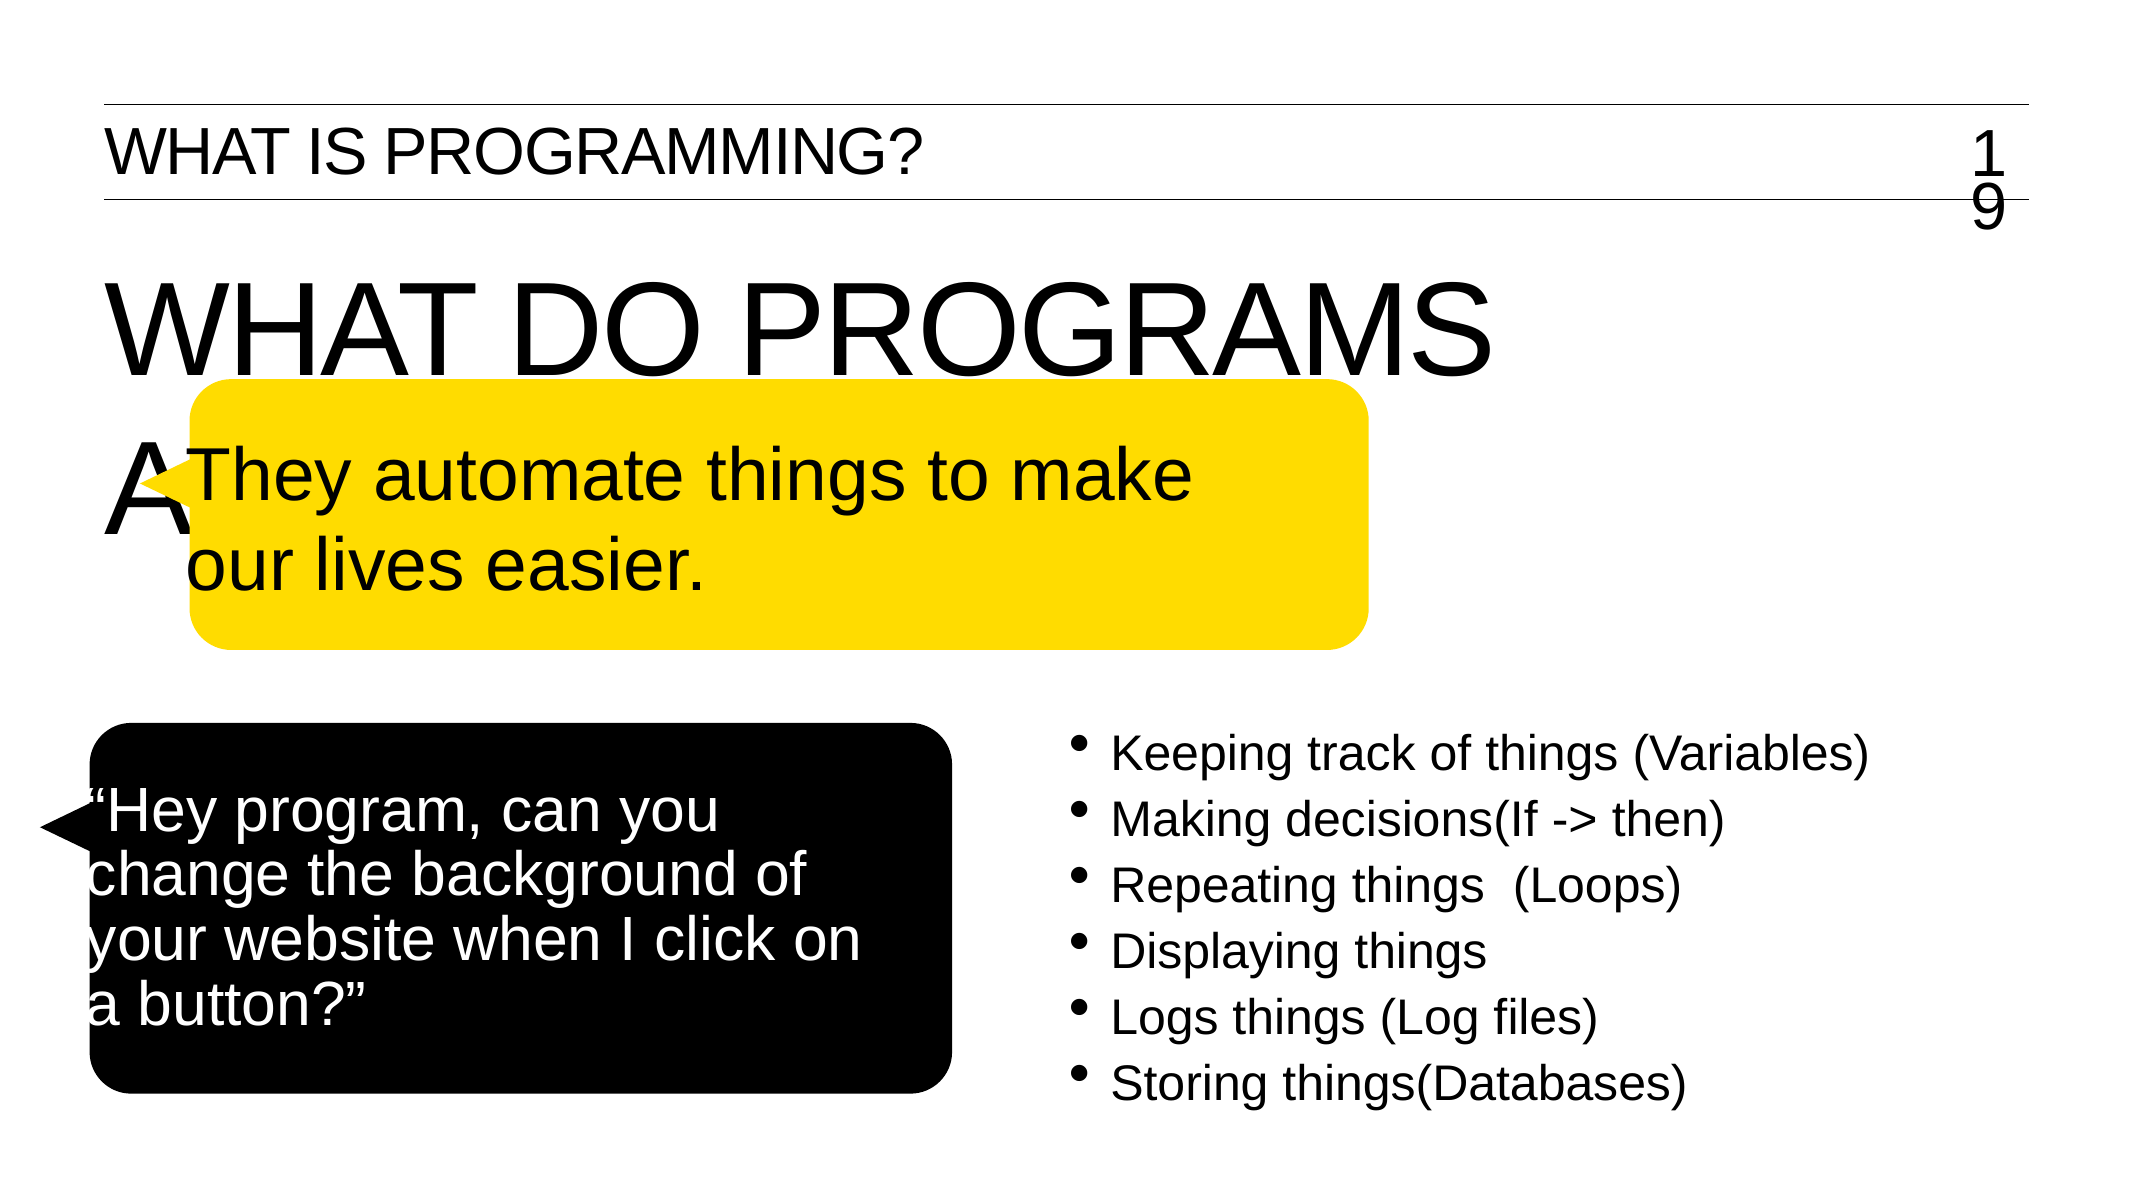

What is Programming?
19

# WHAT DO PROGRAMS ACTUALLY DO?
They automate things to make our lives easier.
Keeping track of things (Variables)
Making decisions(If -> then)
Repeating things  (Loops)
Displaying things
Logs things (Log files)
Storing things(Databases)
“Hey program, can you change the background of your website when I click on a button?”